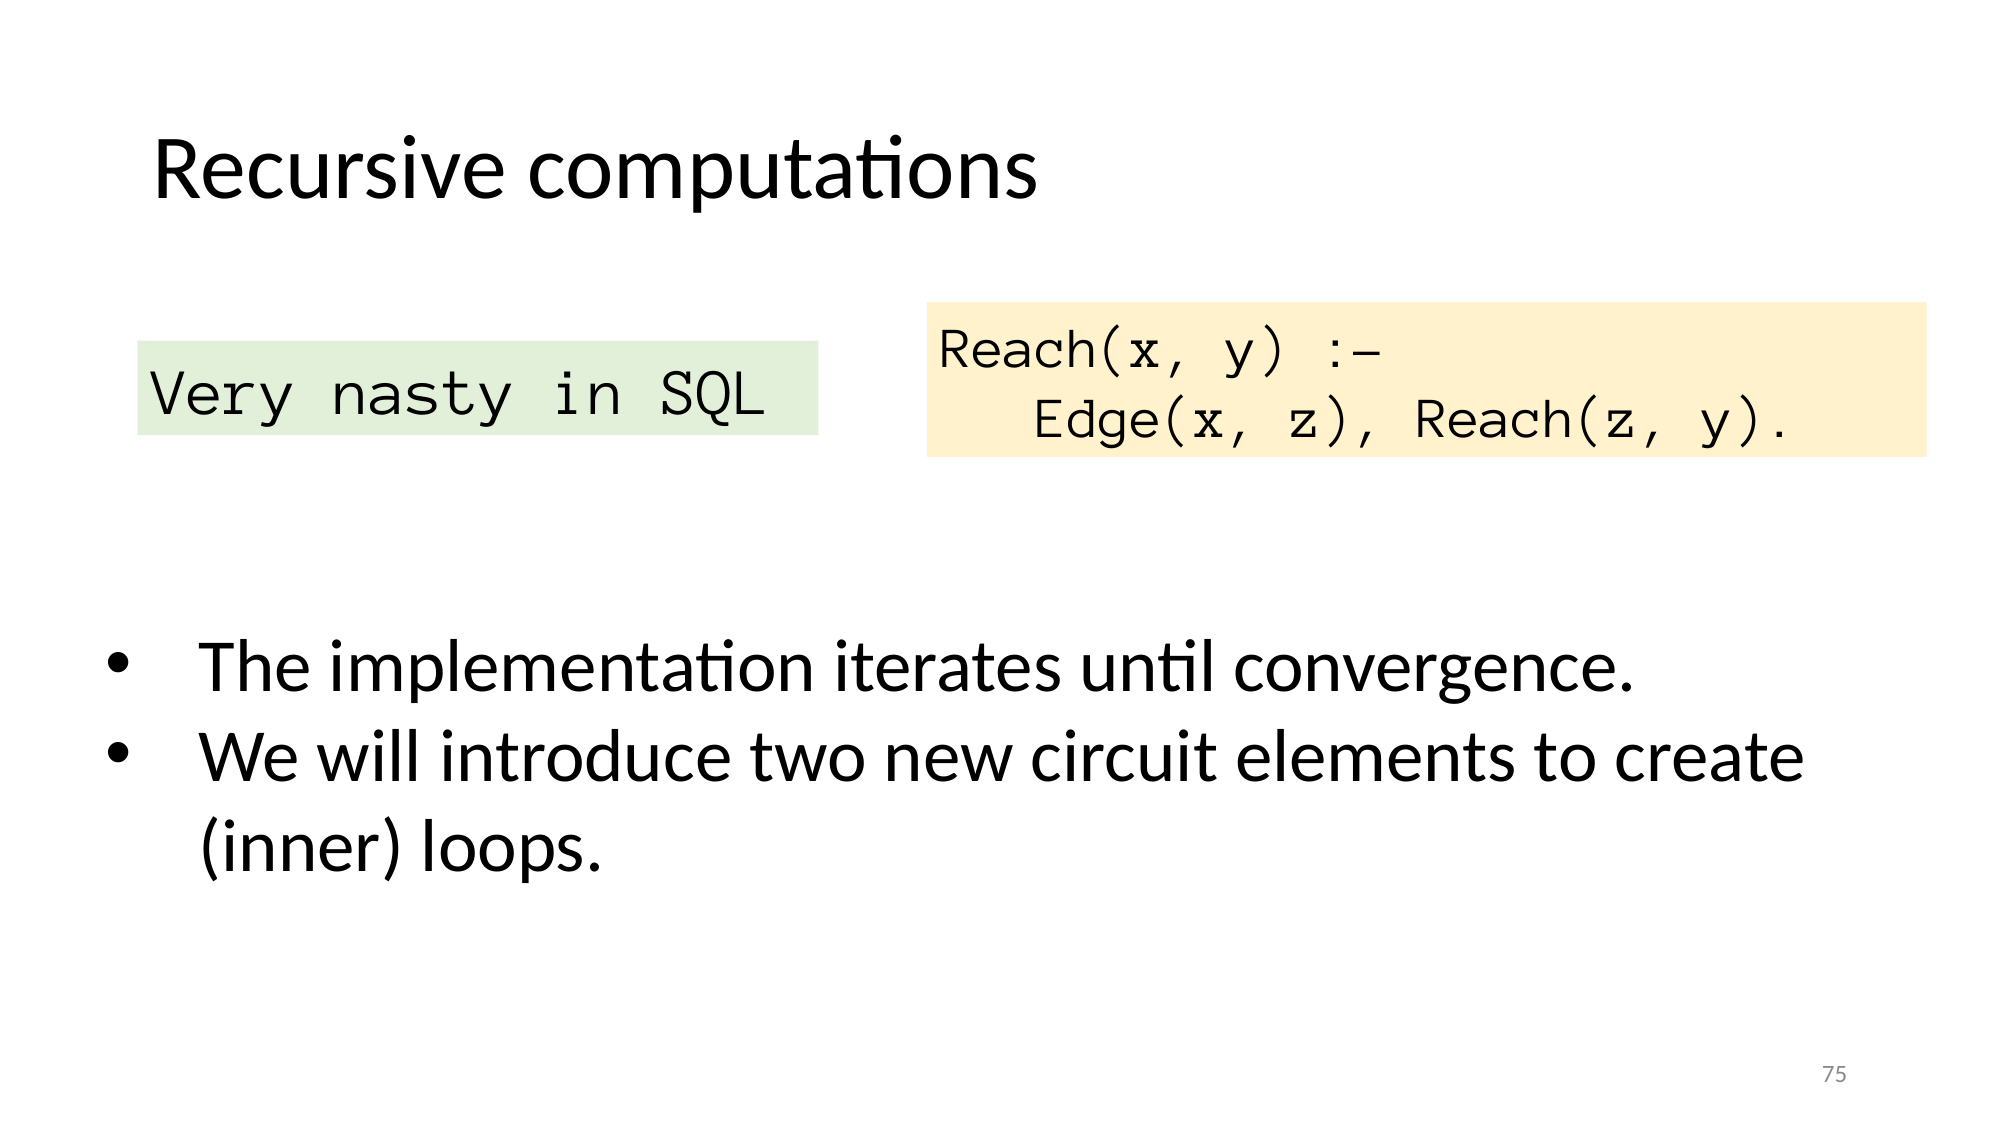

# Recursive computations
Reach(x, y) :-
   Edge(x, z), Reach(z, y).
Very nasty in SQL
The implementation iterates until convergence.
We will introduce two new circuit elements to create (inner) loops.
75